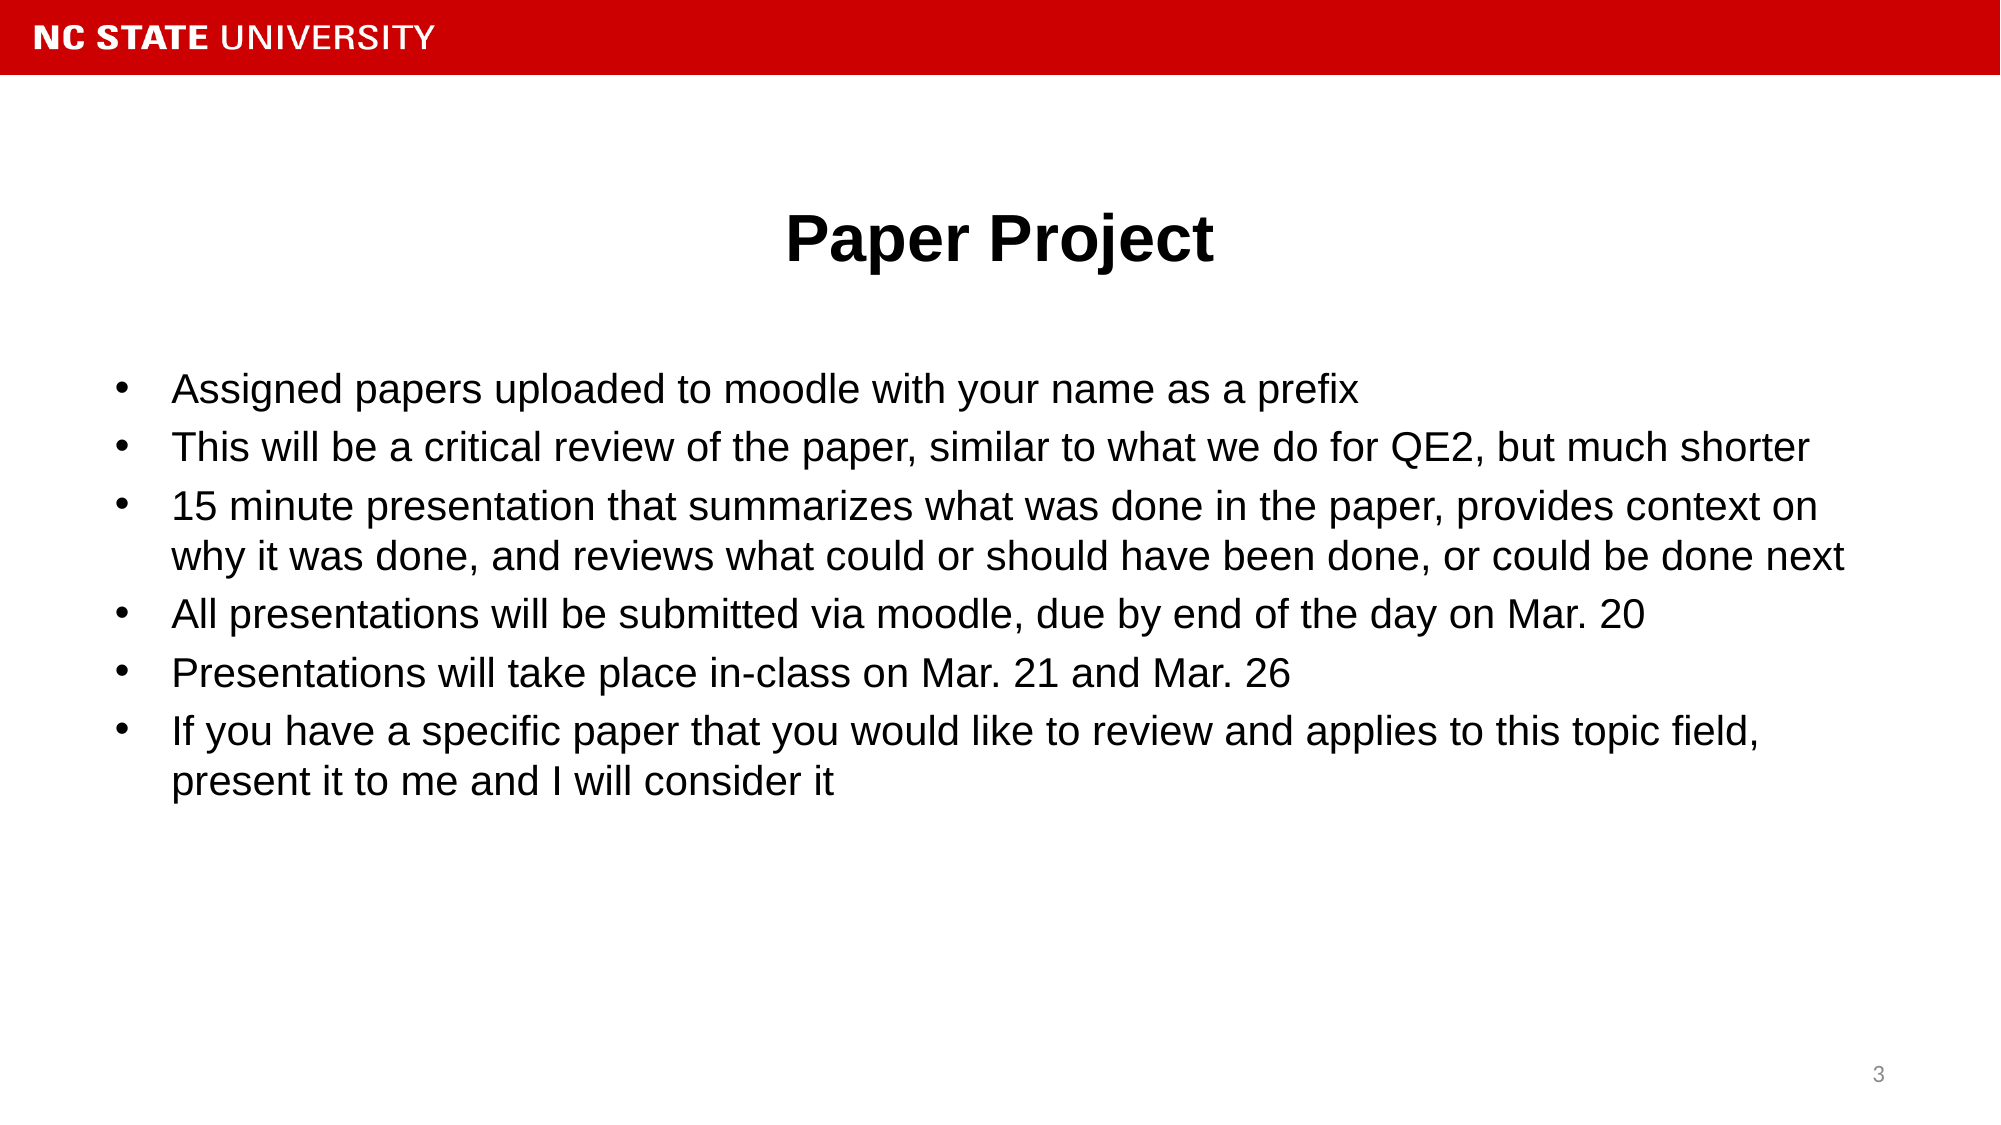

# Paper Project
Assigned papers uploaded to moodle with your name as a prefix
This will be a critical review of the paper, similar to what we do for QE2, but much shorter
15 minute presentation that summarizes what was done in the paper, provides context on why it was done, and reviews what could or should have been done, or could be done next
All presentations will be submitted via moodle, due by end of the day on Mar. 20
Presentations will take place in-class on Mar. 21 and Mar. 26
If you have a specific paper that you would like to review and applies to this topic field, present it to me and I will consider it

3